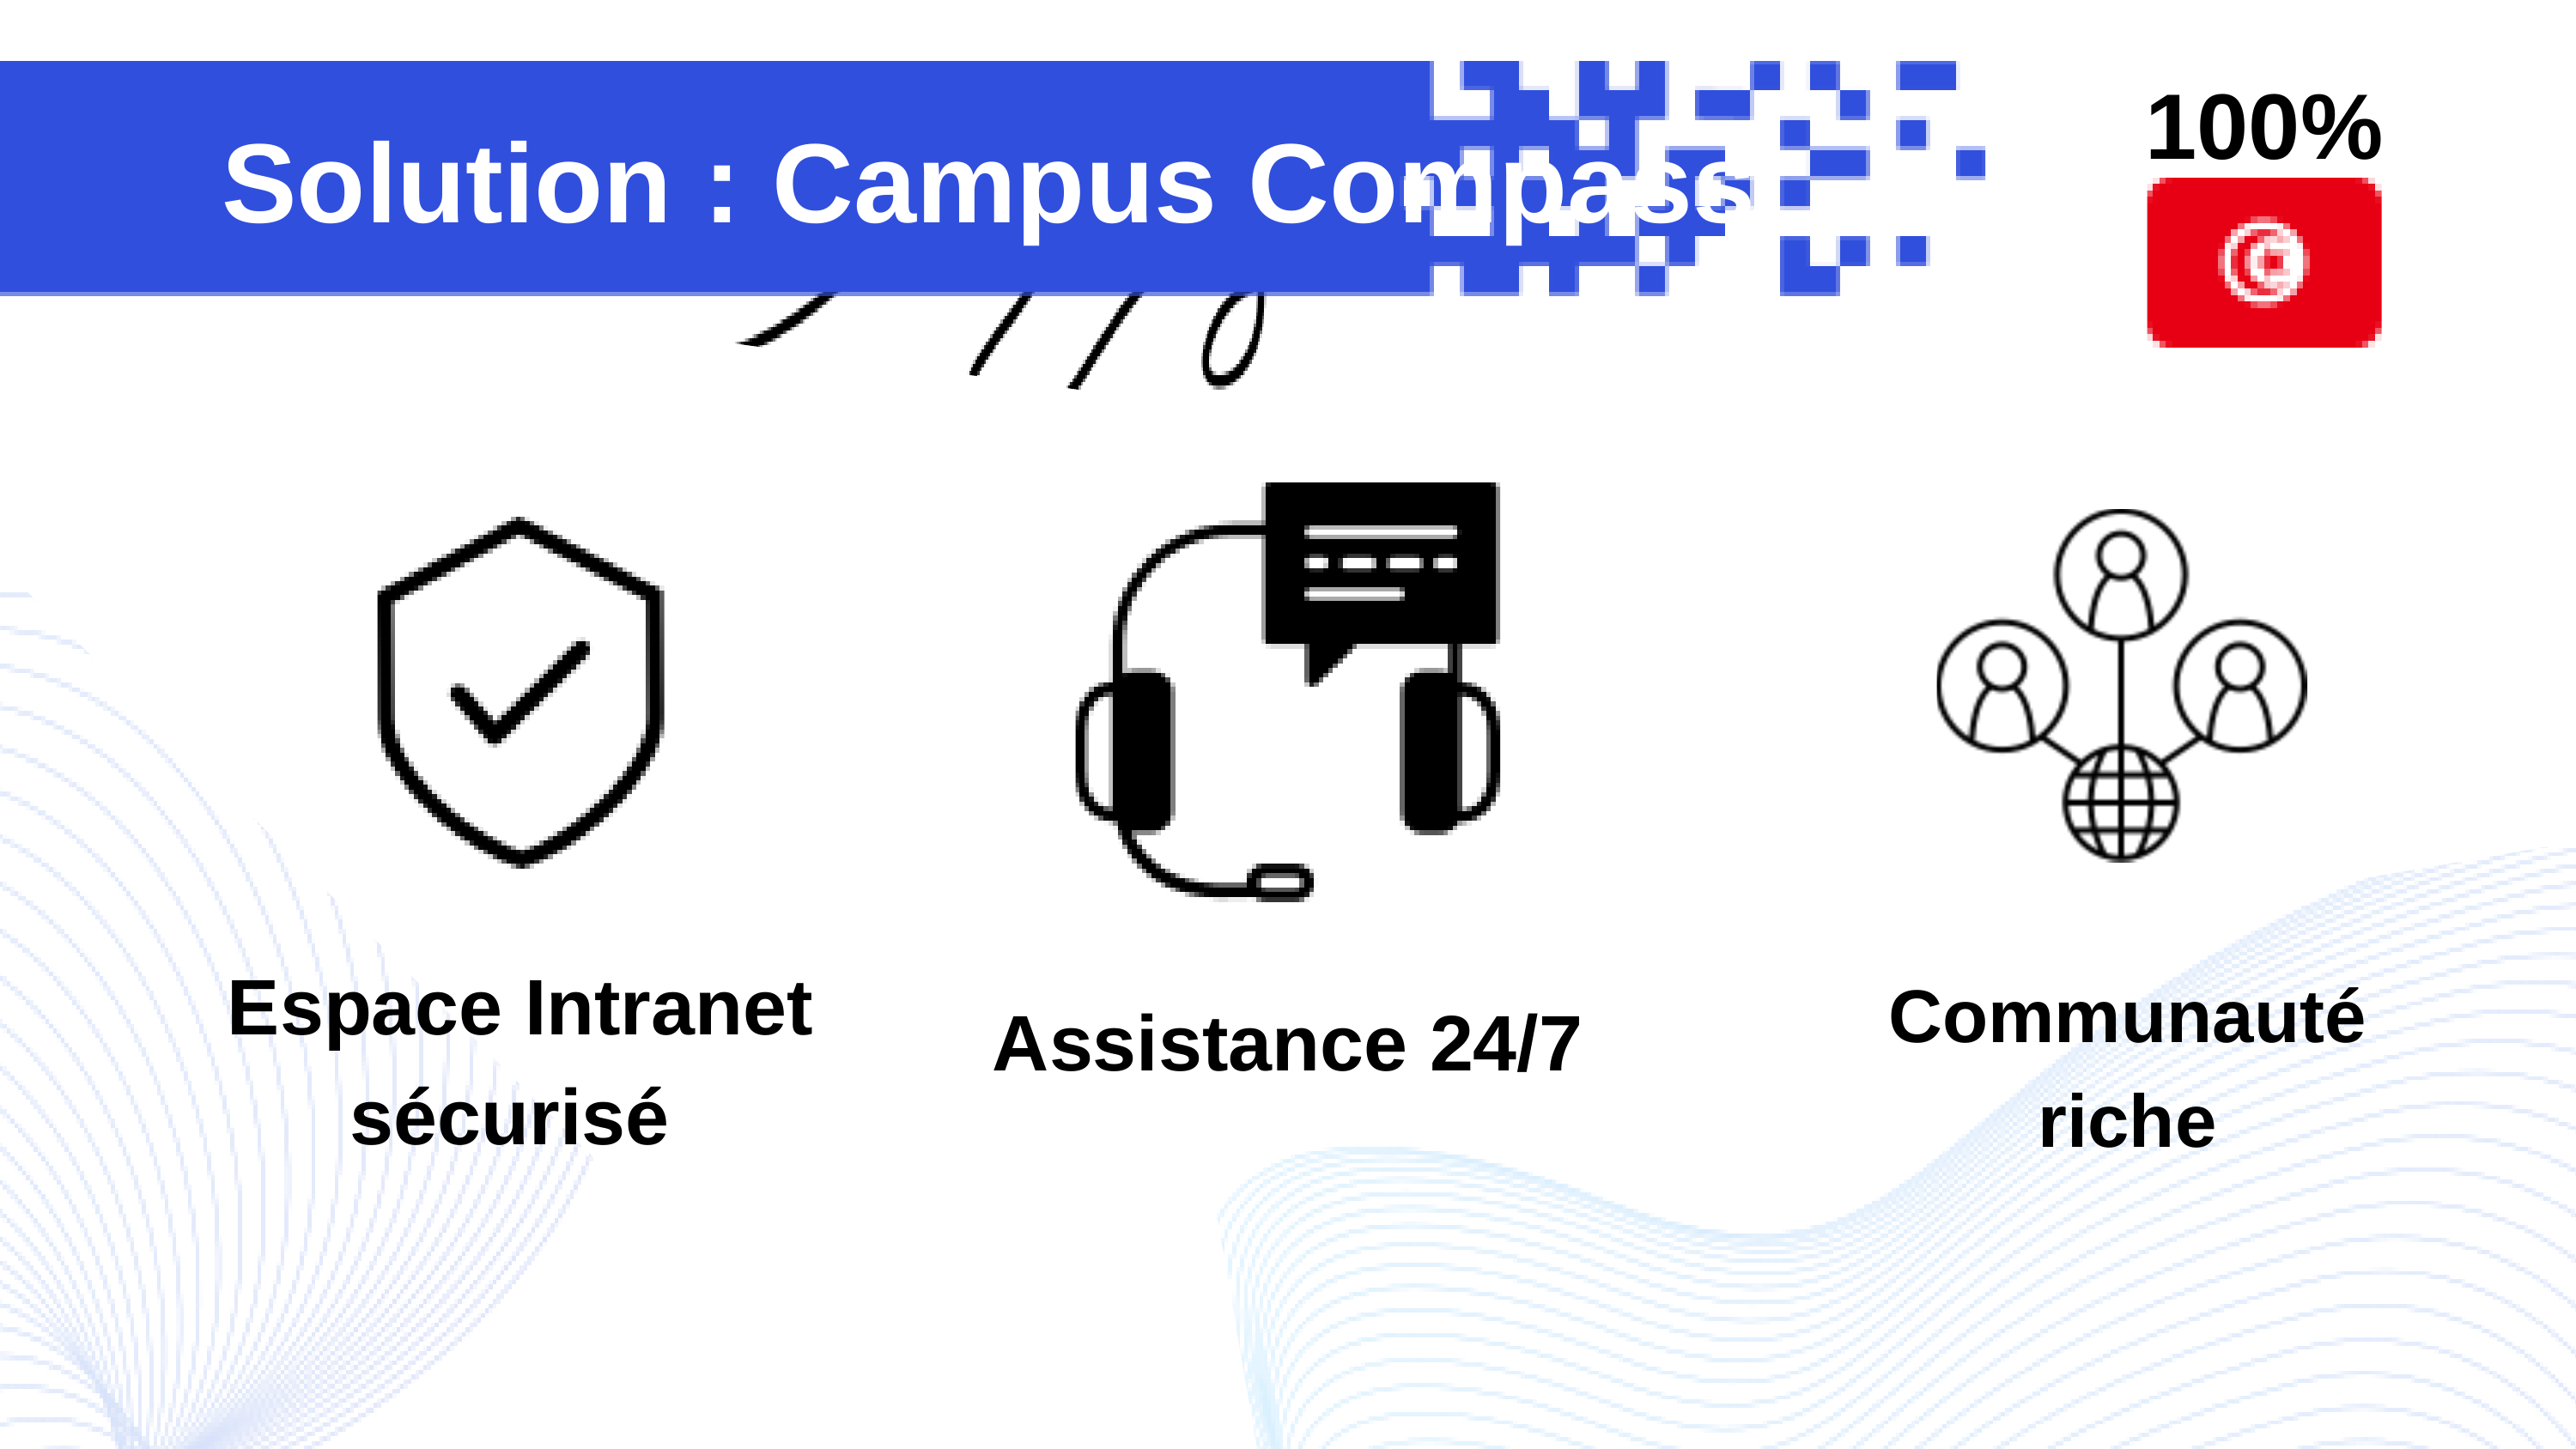

100%

Solution : Campus Compass

Espace Intranet sécurisé
Communauté riche
Assistance 24/7